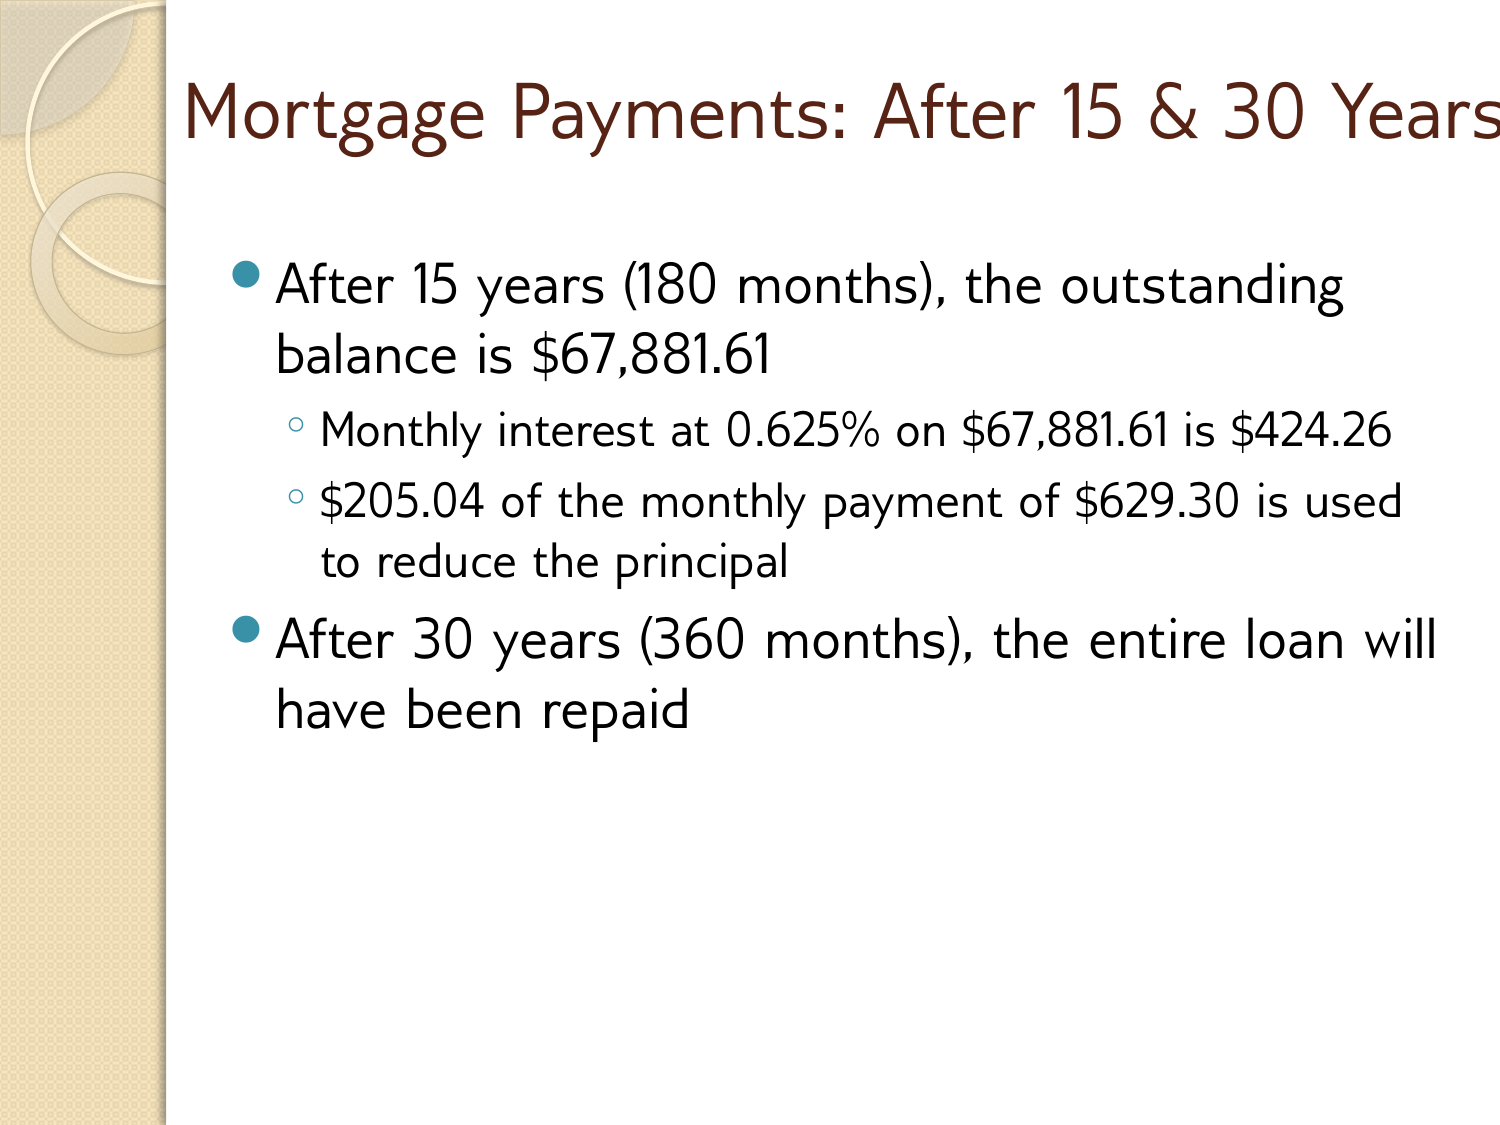

# Mortgage Payments: After 15 & 30 Years
After 15 years (180 months), the outstanding balance is $67,881.61
Monthly interest at 0.625% on $67,881.61 is $424.26
$205.04 of the monthly payment of $629.30 is used to reduce the principal
After 30 years (360 months), the entire loan will have been repaid